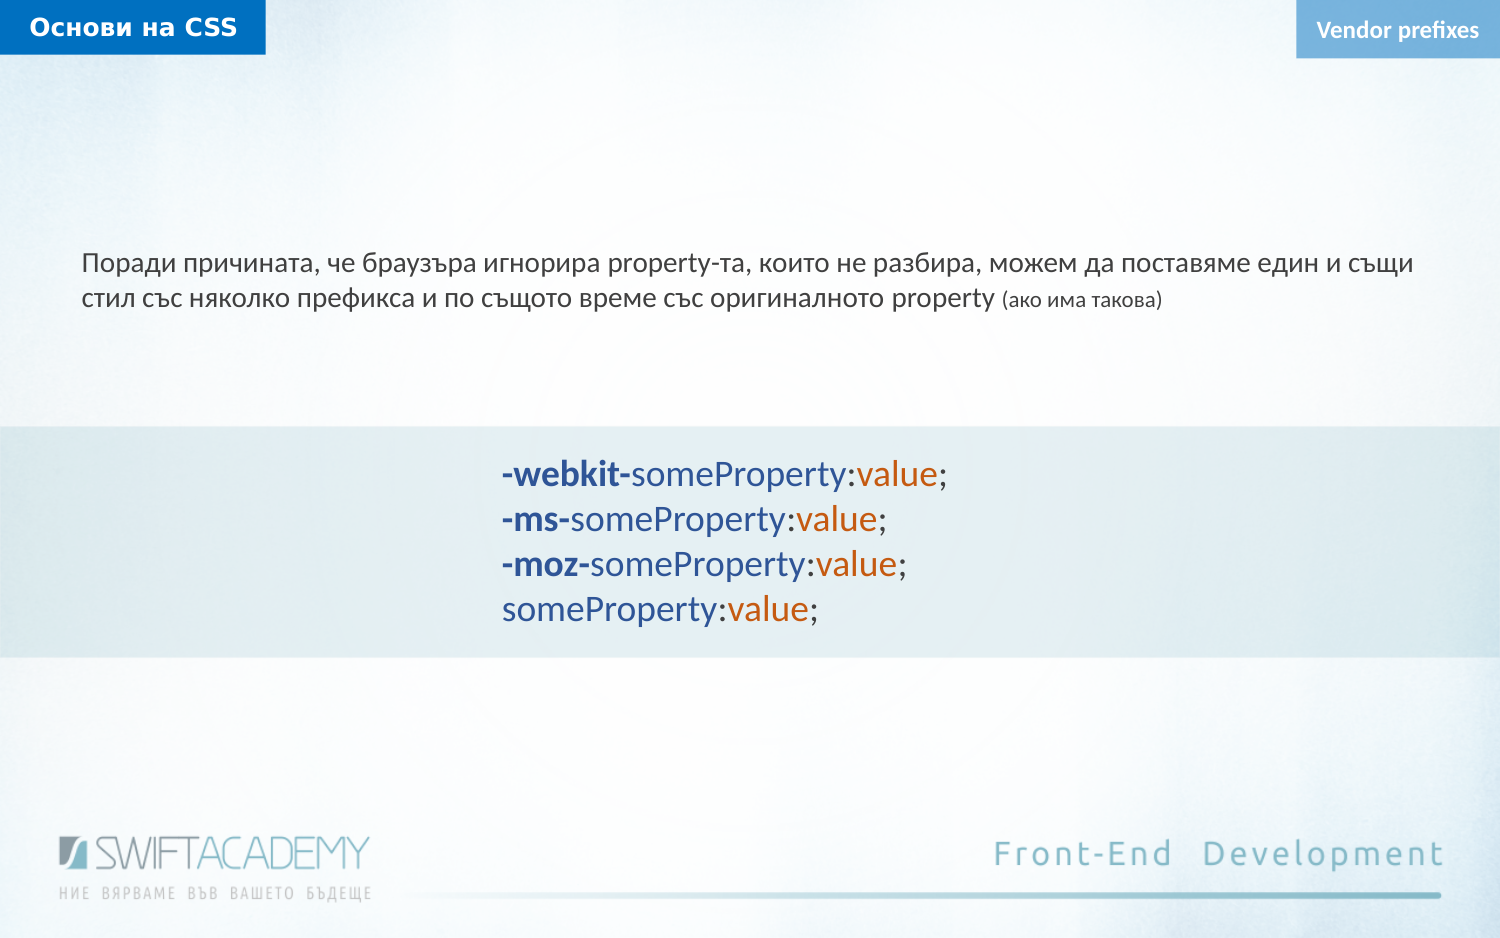

Основи на CSS
Vendor prefixes
Поради причината, че браузъра игнорира property-та, които не разбира, можем да поставяме един и същи стил със няколко префикса и по същото време със оригиналното property (ако има такова)

-webkit-someProperty:value;
-ms-someProperty:value;
-moz-someProperty:value;
someProperty:value;